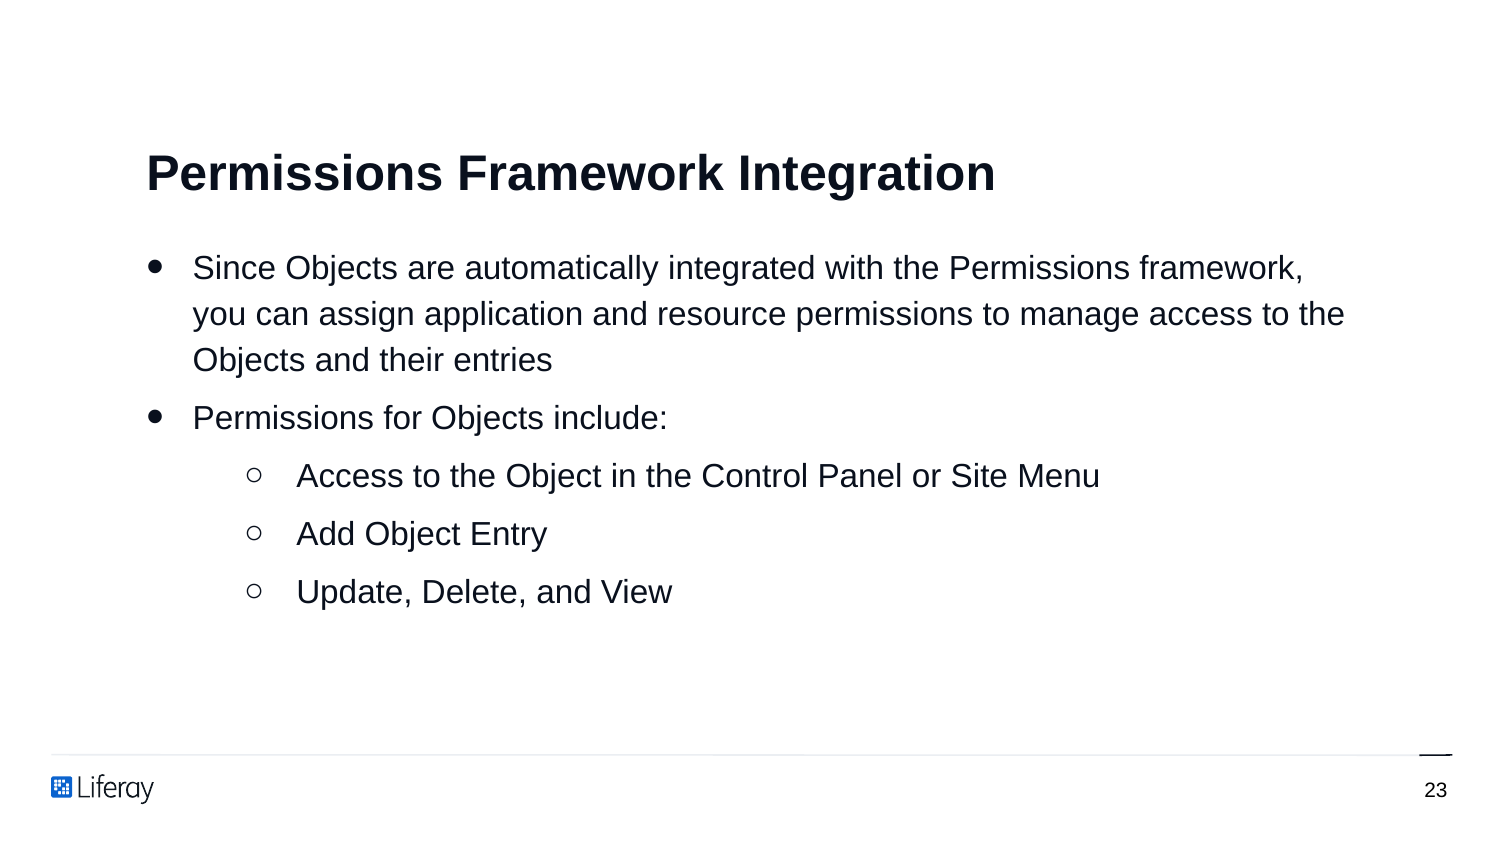

# Permissions Framework Integration
Since Objects are automatically integrated with the Permissions framework, you can assign application and resource permissions to manage access to the Objects and their entries
Permissions for Objects include:
Access to the Object in the Control Panel or Site Menu
Add Object Entry
Update, Delete, and View